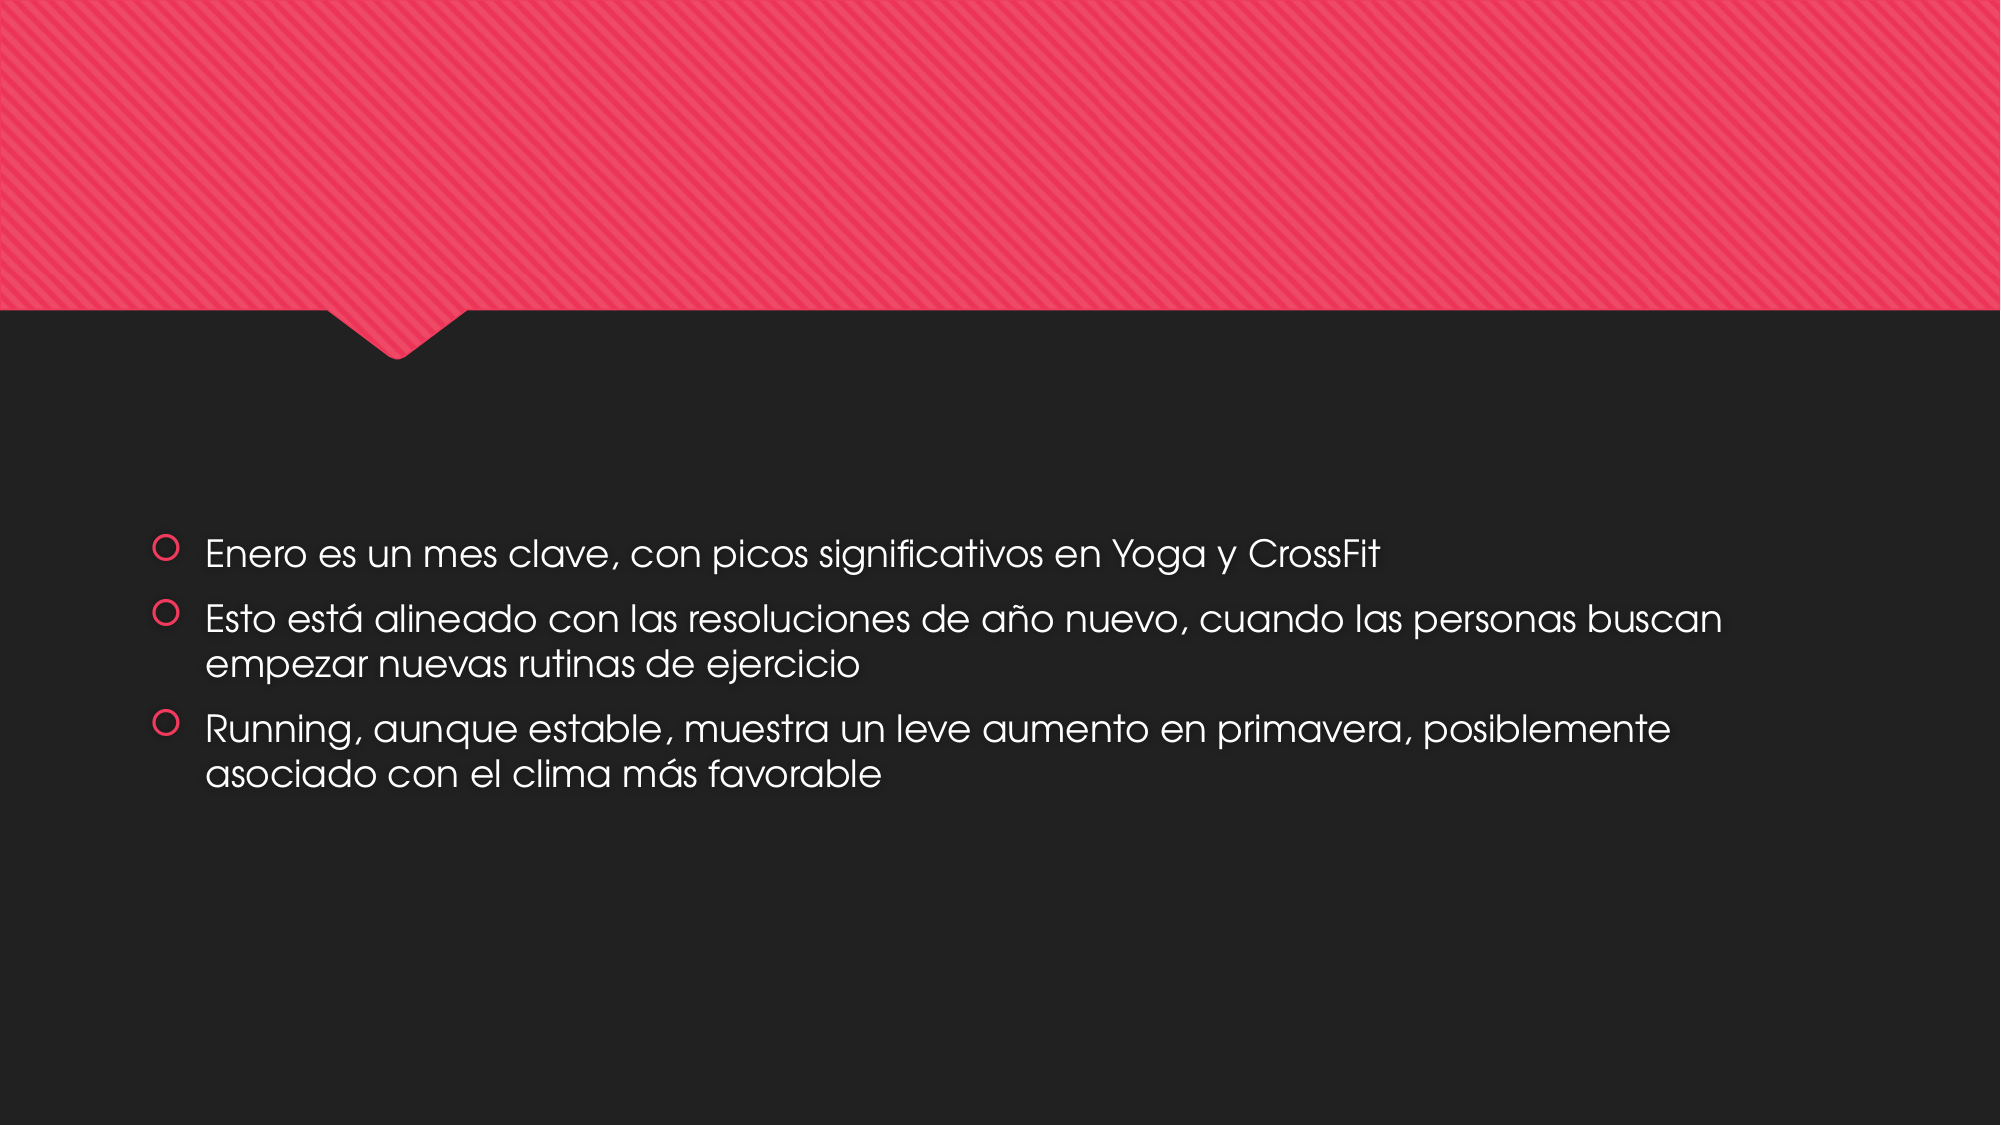

Enero es un mes clave, con picos significativos en Yoga y CrossFit
Esto está alineado con las resoluciones de año nuevo, cuando las personas buscan empezar nuevas rutinas de ejercicio
Running, aunque estable, muestra un leve aumento en primavera, posiblemente asociado con el clima más favorable